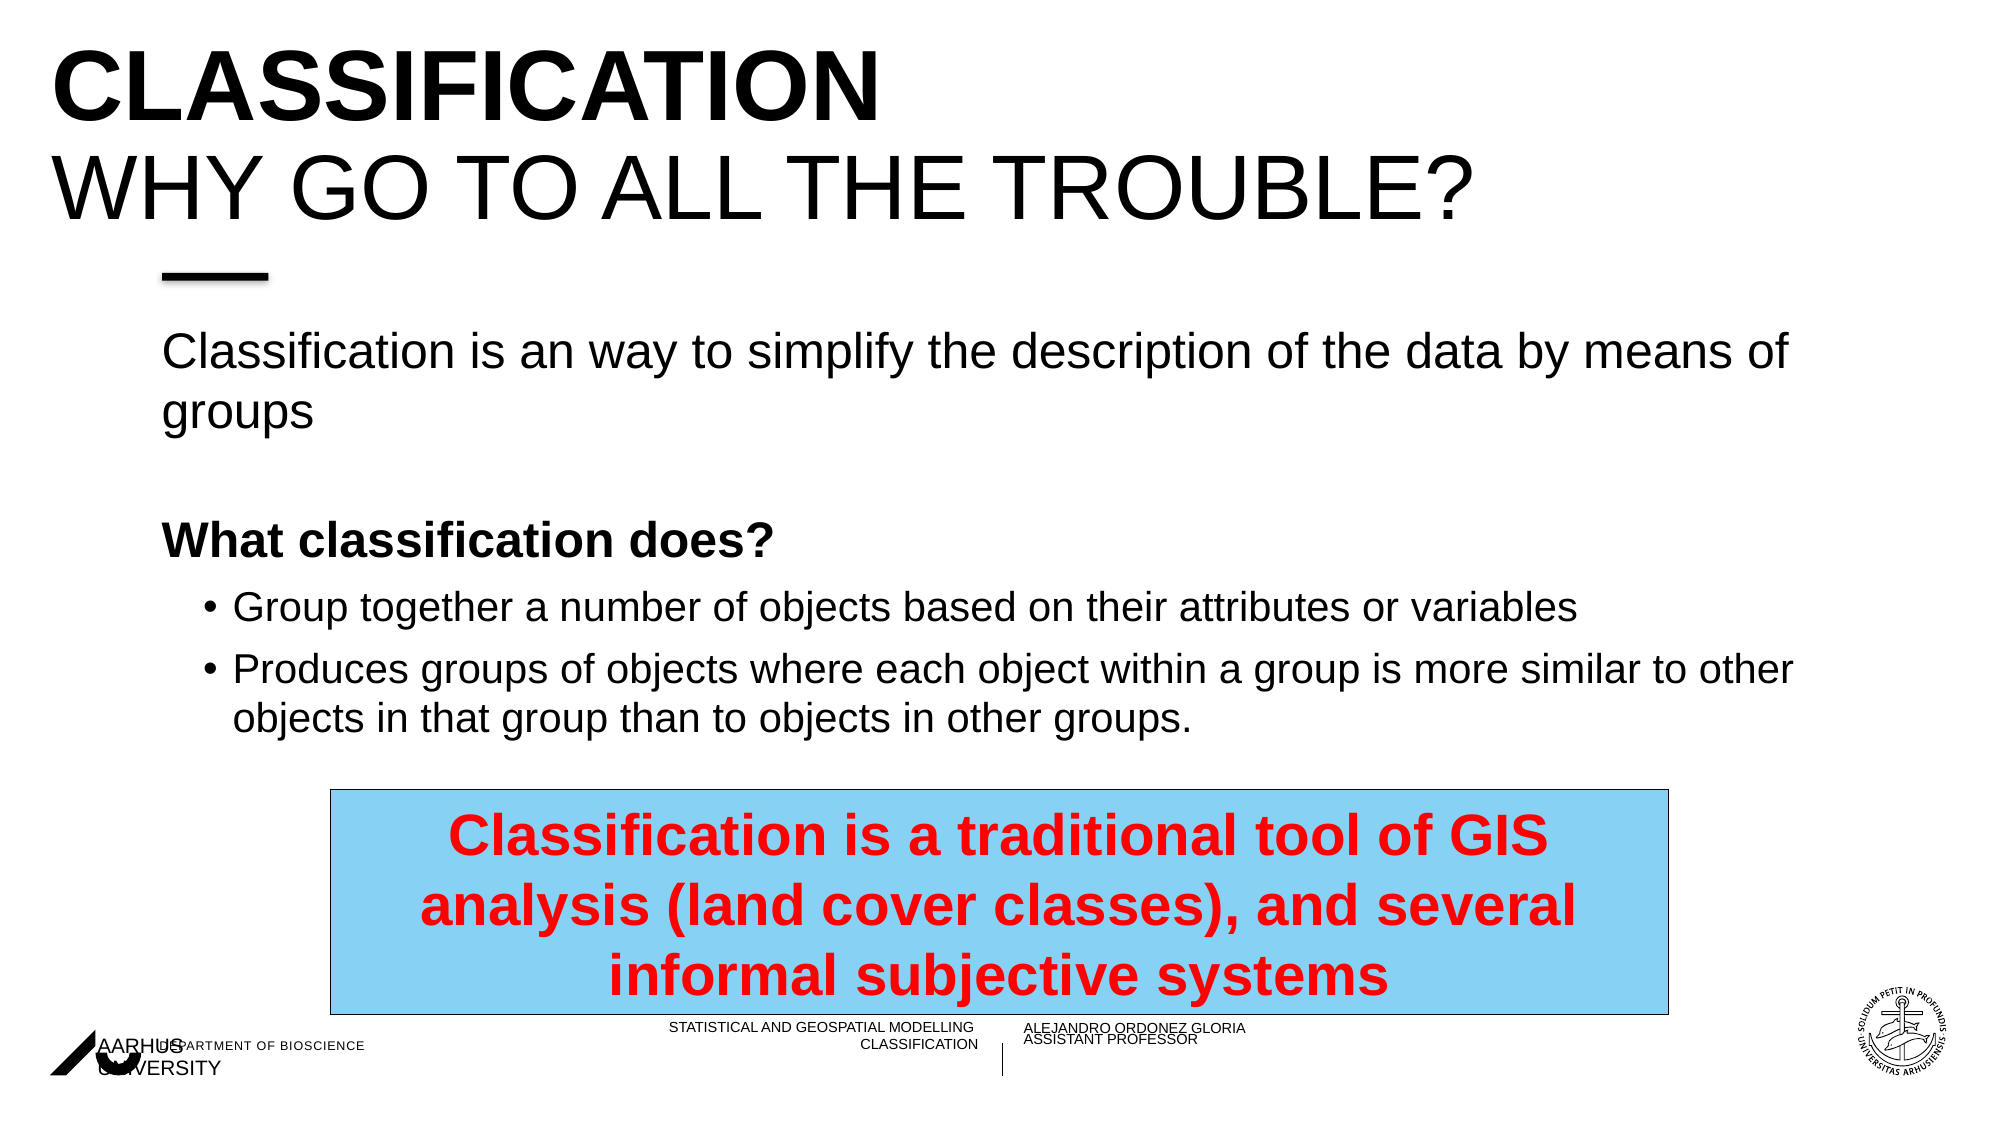

# Classification Why go to all the trouble?
Classification is an way to simplify the description of the data by means of groups

What classification does?
Group together a number of objects based on their attributes or variables
Produces groups of objects where each object within a group is more similar to other objects in that group than to objects in other groups.

Classification is a traditional tool of GIS analysis (land cover classes), and several informal subjective systems